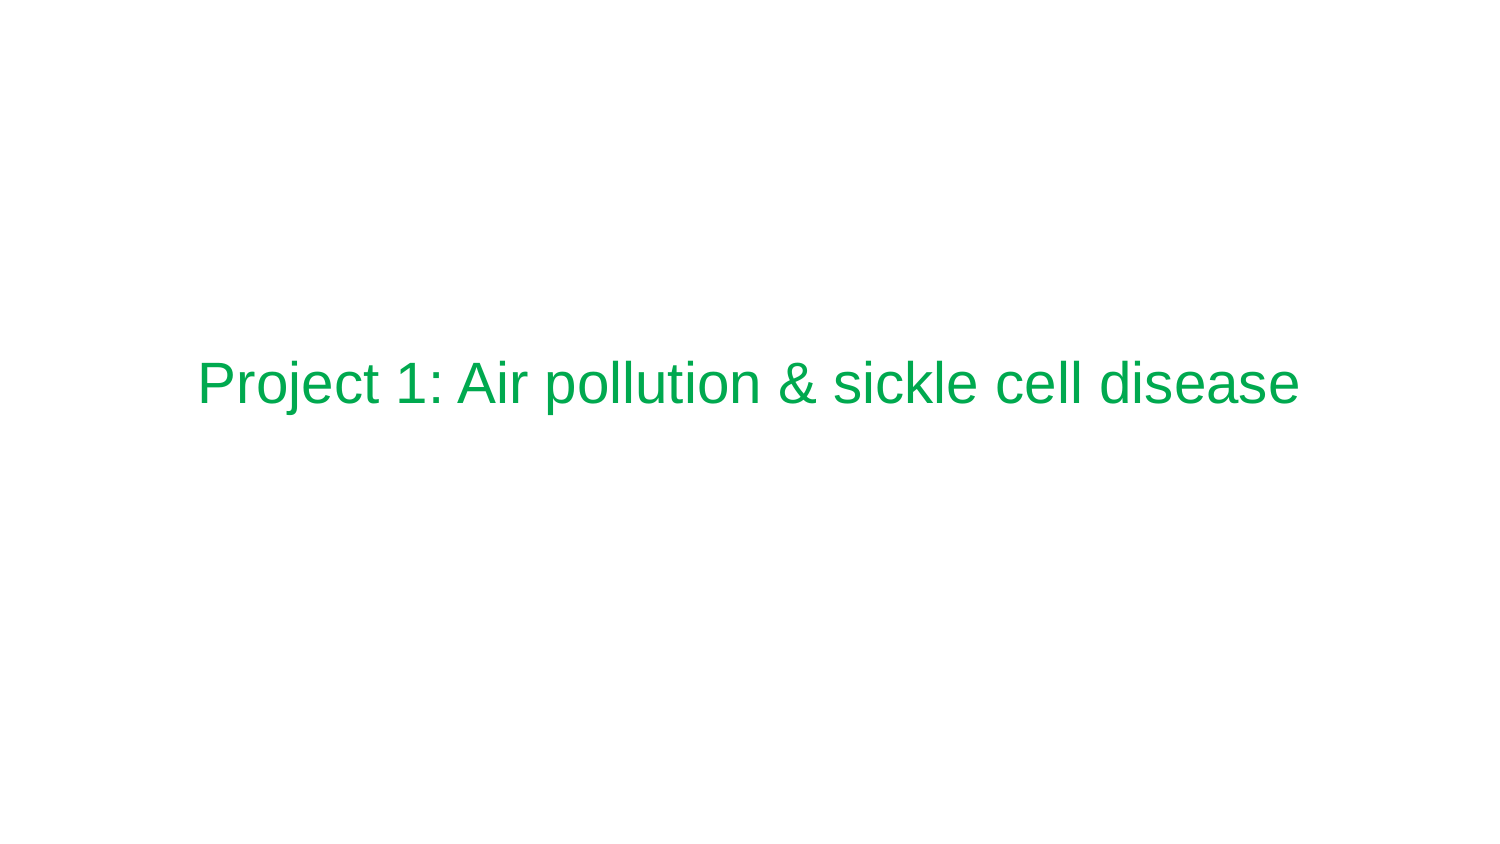

# Project 1: Air pollution & sickle cell disease